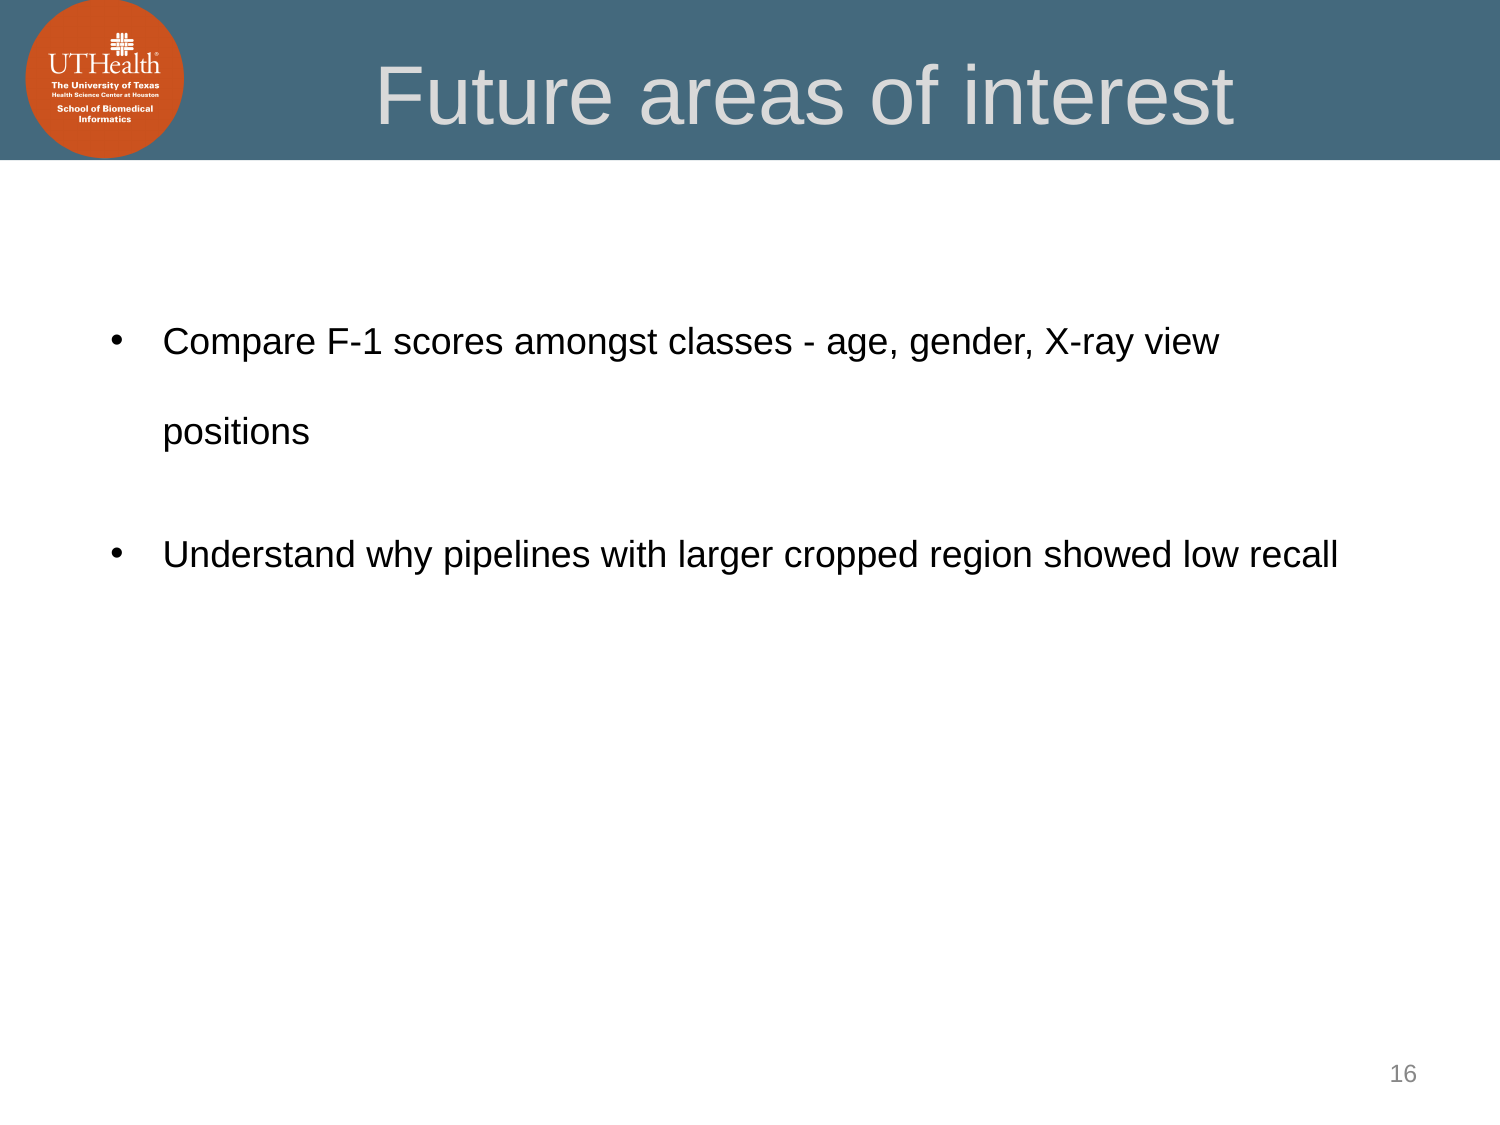

# Future areas of interest
Compare F-1 scores amongst classes - age, gender, X-ray view positions
Understand why pipelines with larger cropped region showed low recall
16